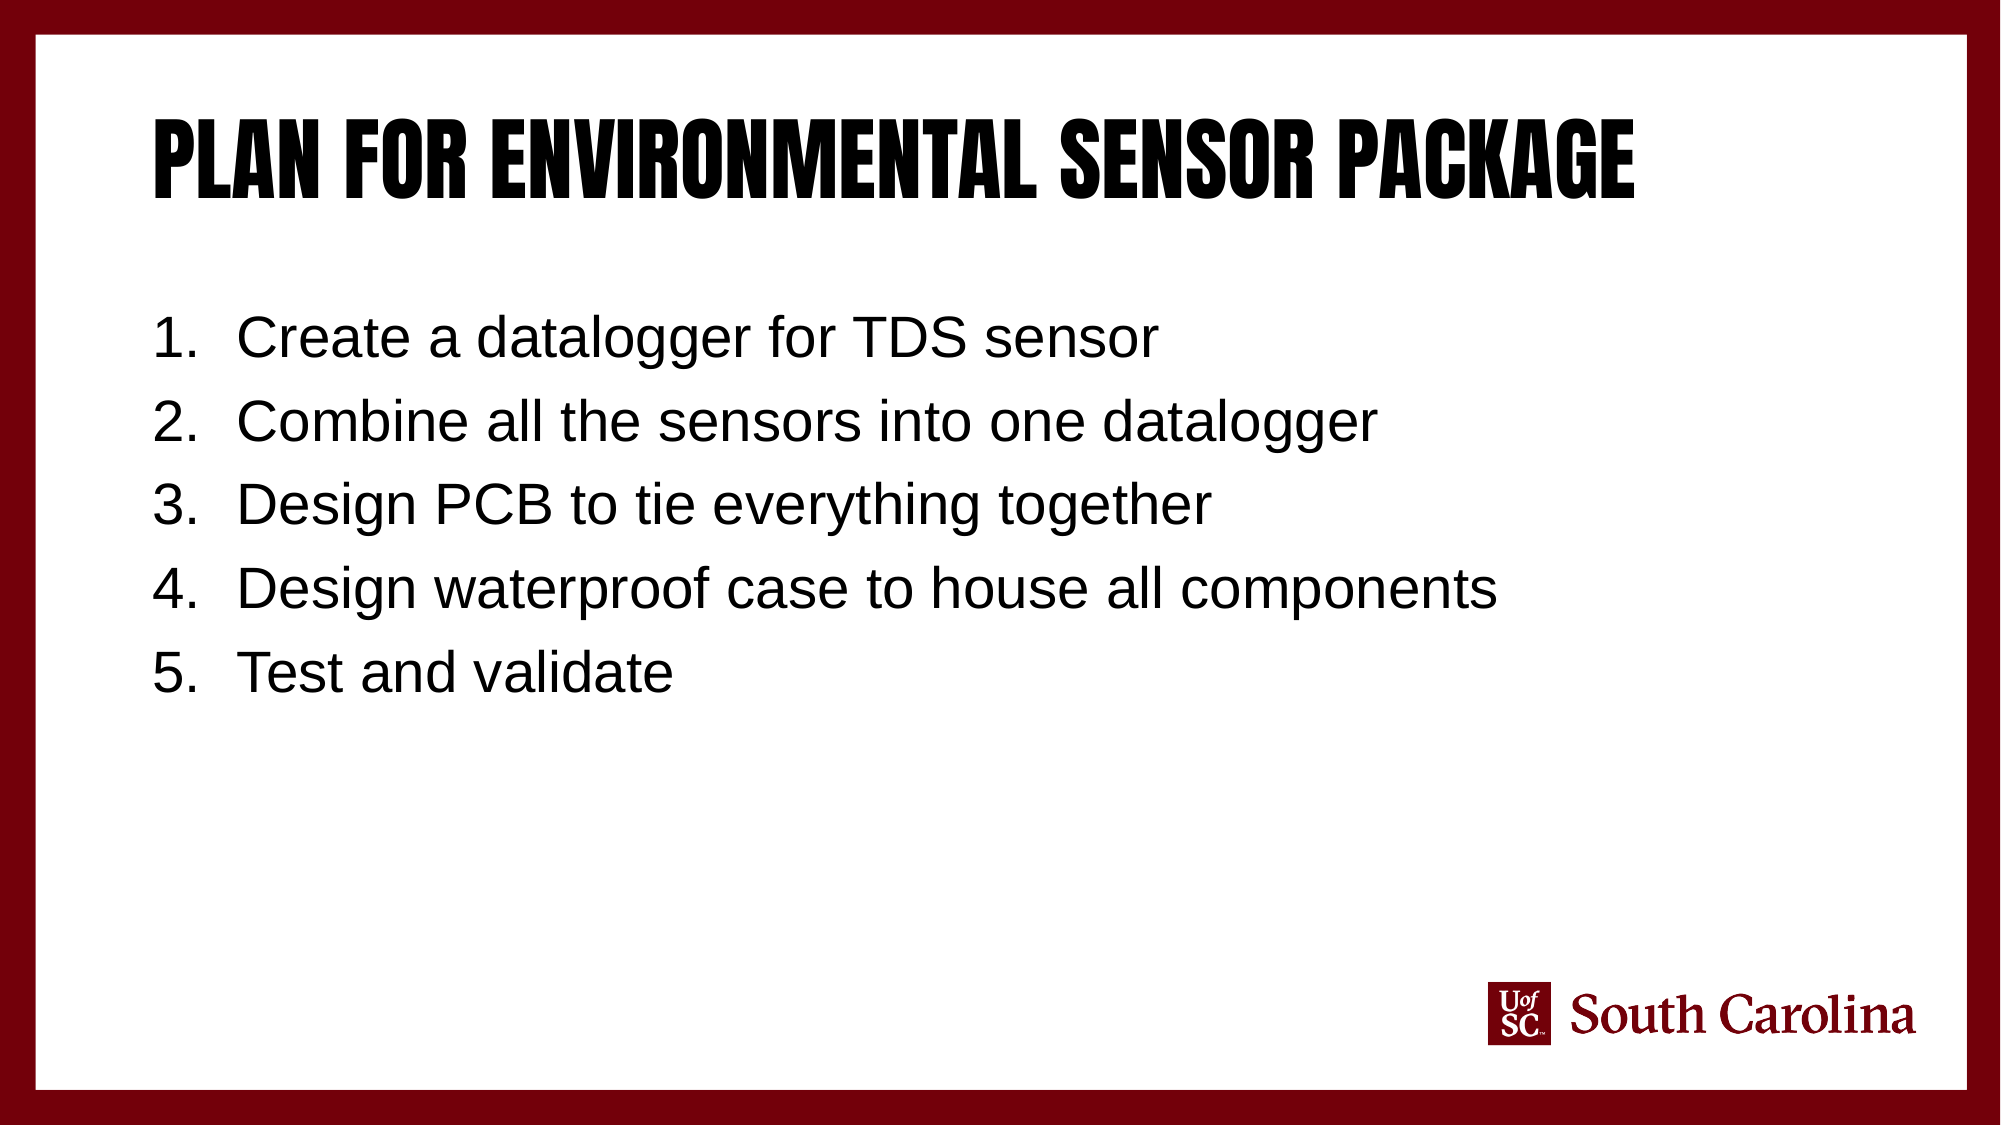

# Plan for Environmental Sensor Package
Create a datalogger for TDS sensor
Combine all the sensors into one datalogger
Design PCB to tie everything together
Design waterproof case to house all components
Test and validate